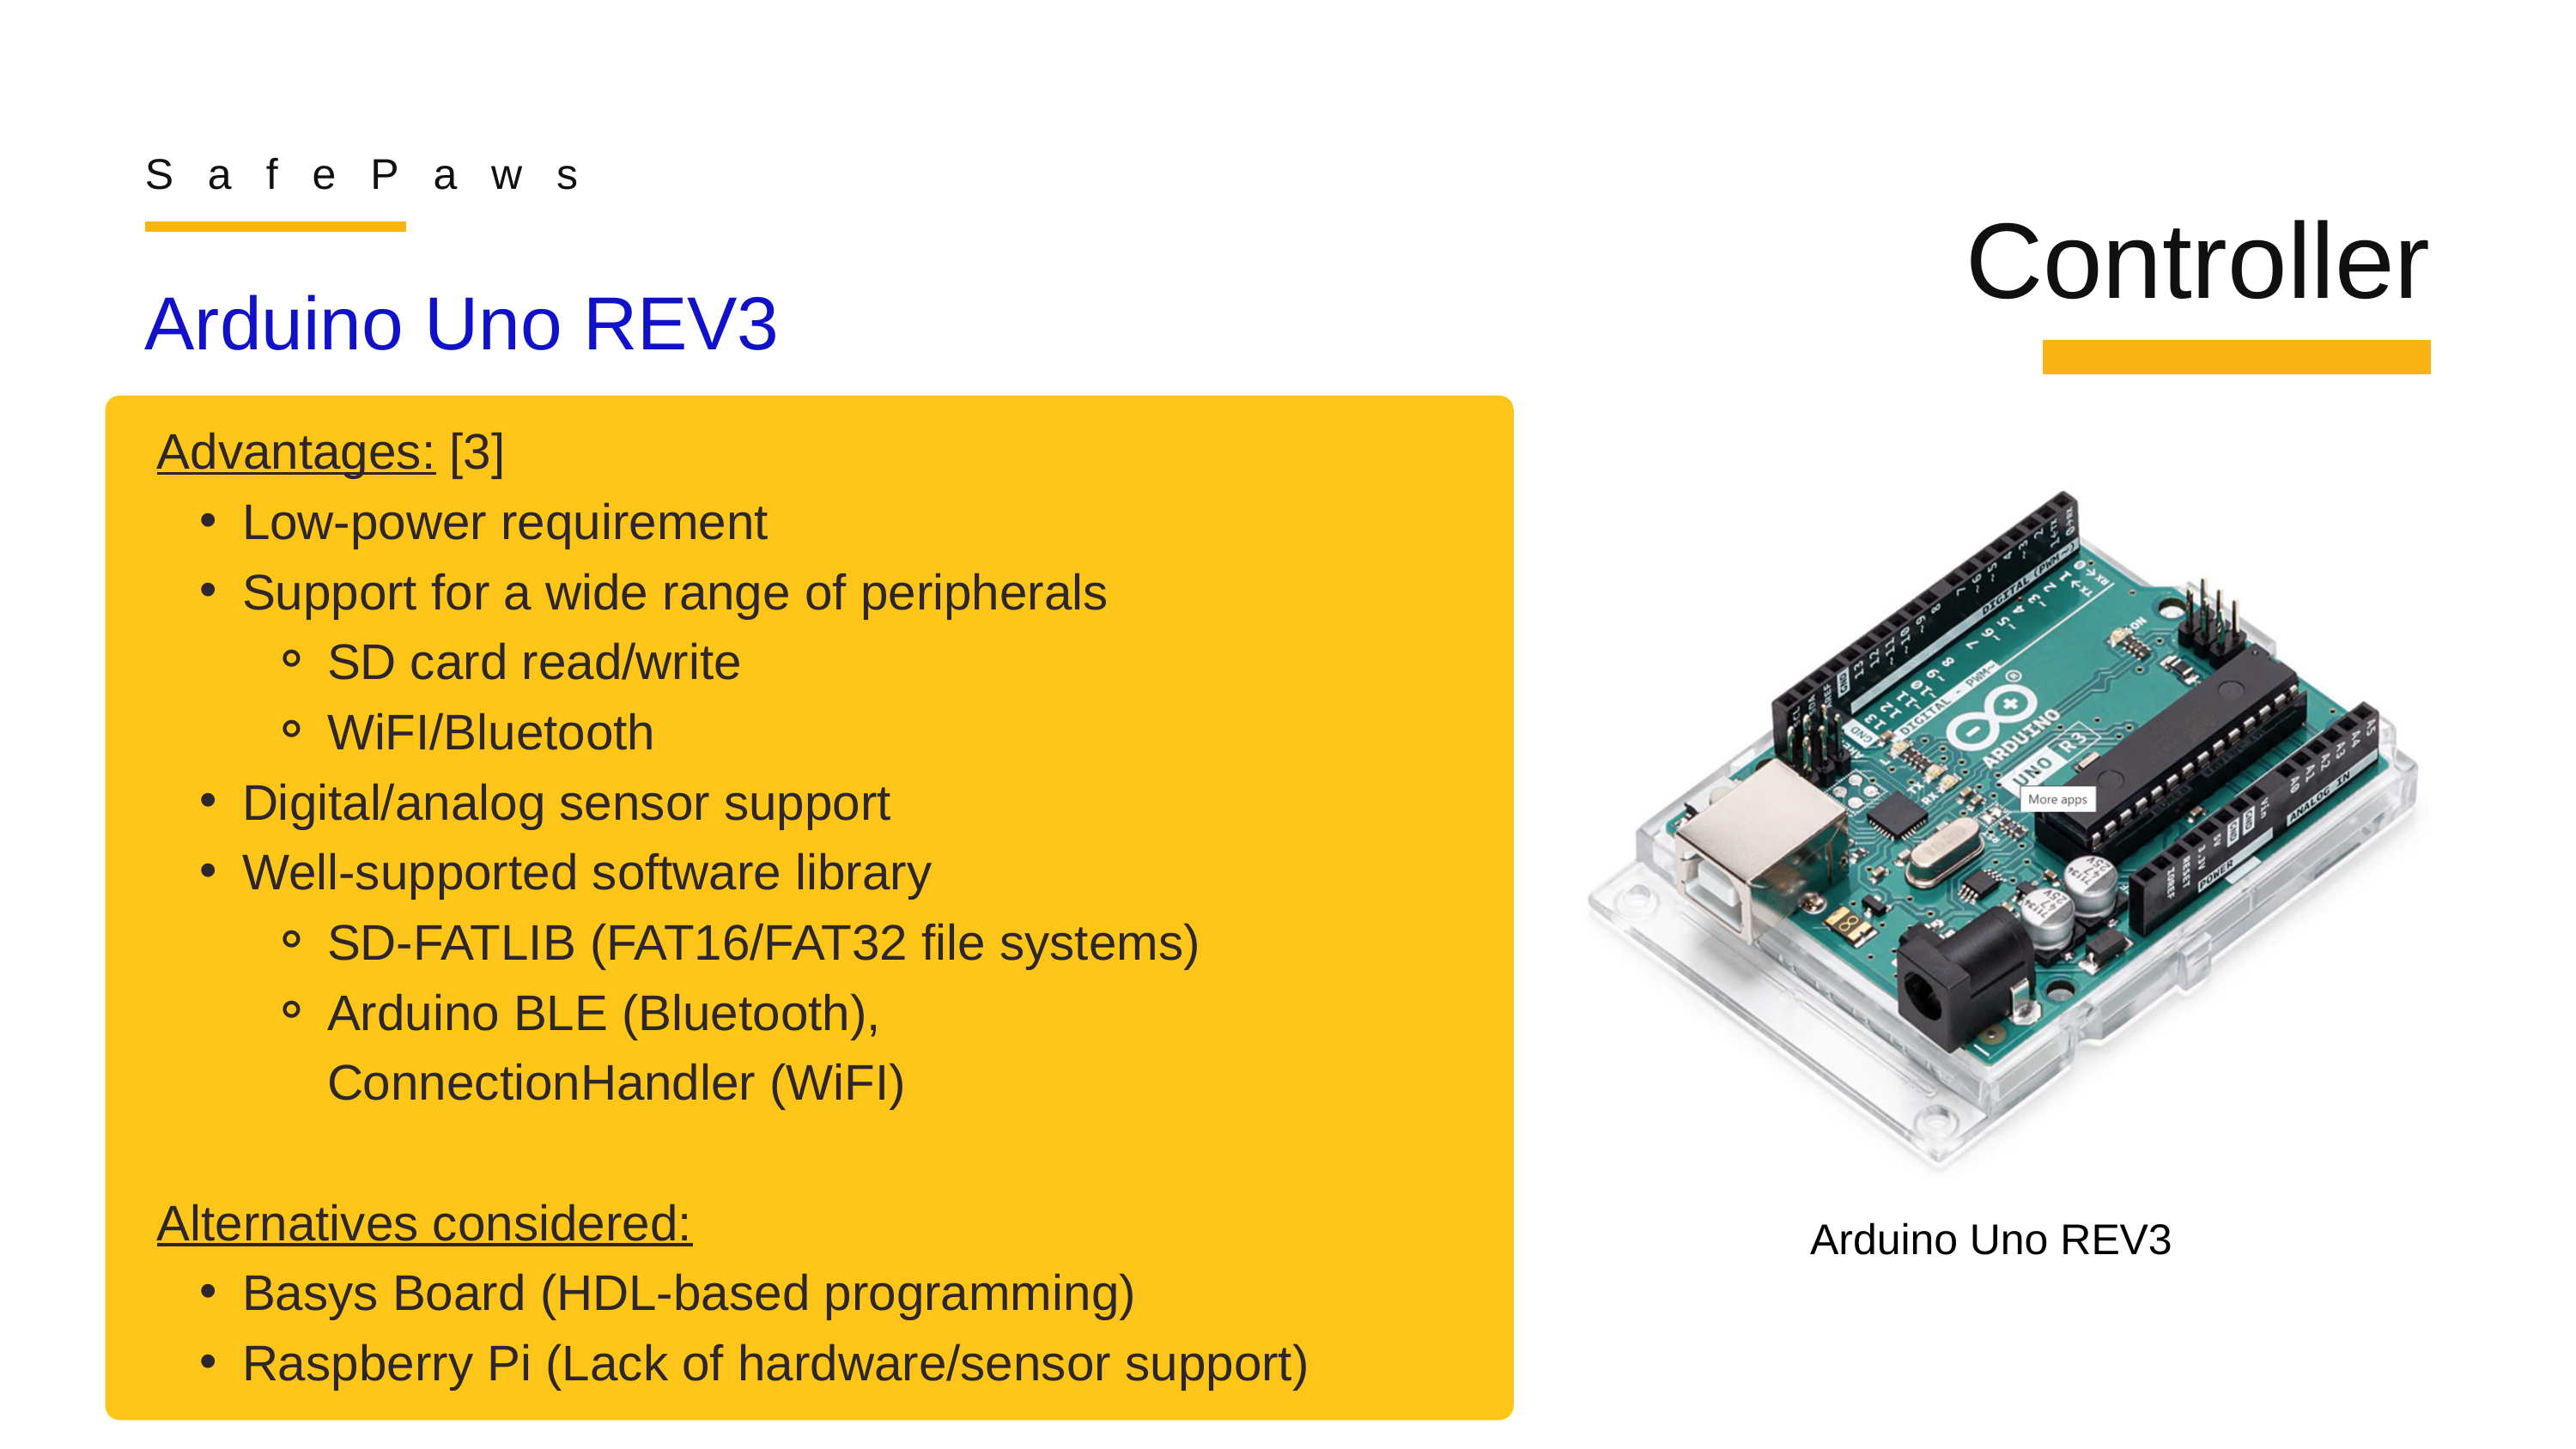

SafePaws
Controller

Arduino Uno REV3

Advantages: [3]
Low-power requirement
Support for a wide range of peripherals
SD card read/write
WiFI/Bluetooth
Digital/analog sensor support
Well-supported software library
SD-FATLIB (FAT16/FAT32 file systems)
Arduino BLE (Bluetooth),                ConnectionHandler (WiFI)

Alternatives considered:
Basys Board (HDL-based programming)
Raspberry Pi (Lack of hardware/sensor support)

Arduino Uno REV3